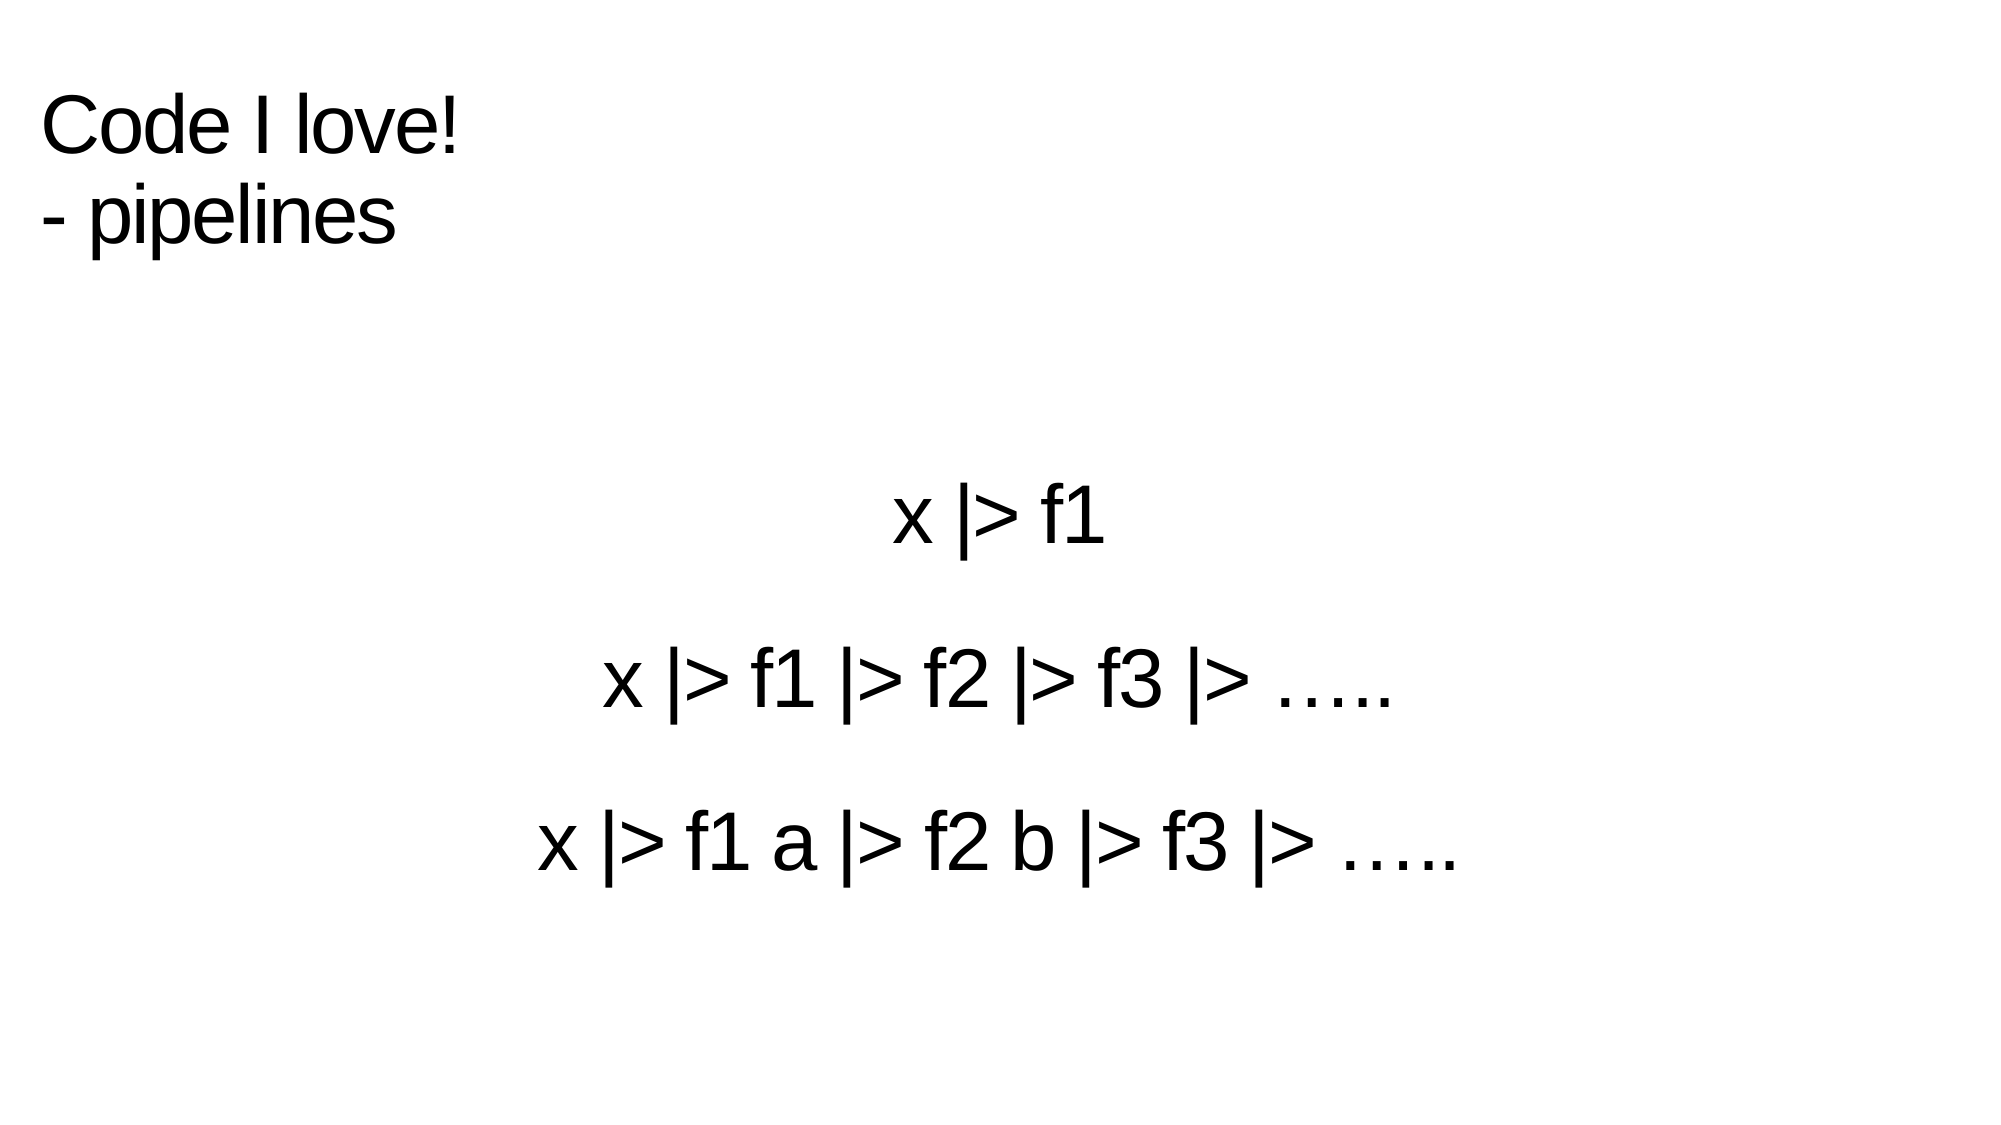

# Code I love! - pipelines
x |> f1
x |> f1 |> f2 |> f3 |> …..
x |> f1 a |> f2 b |> f3 |> …..